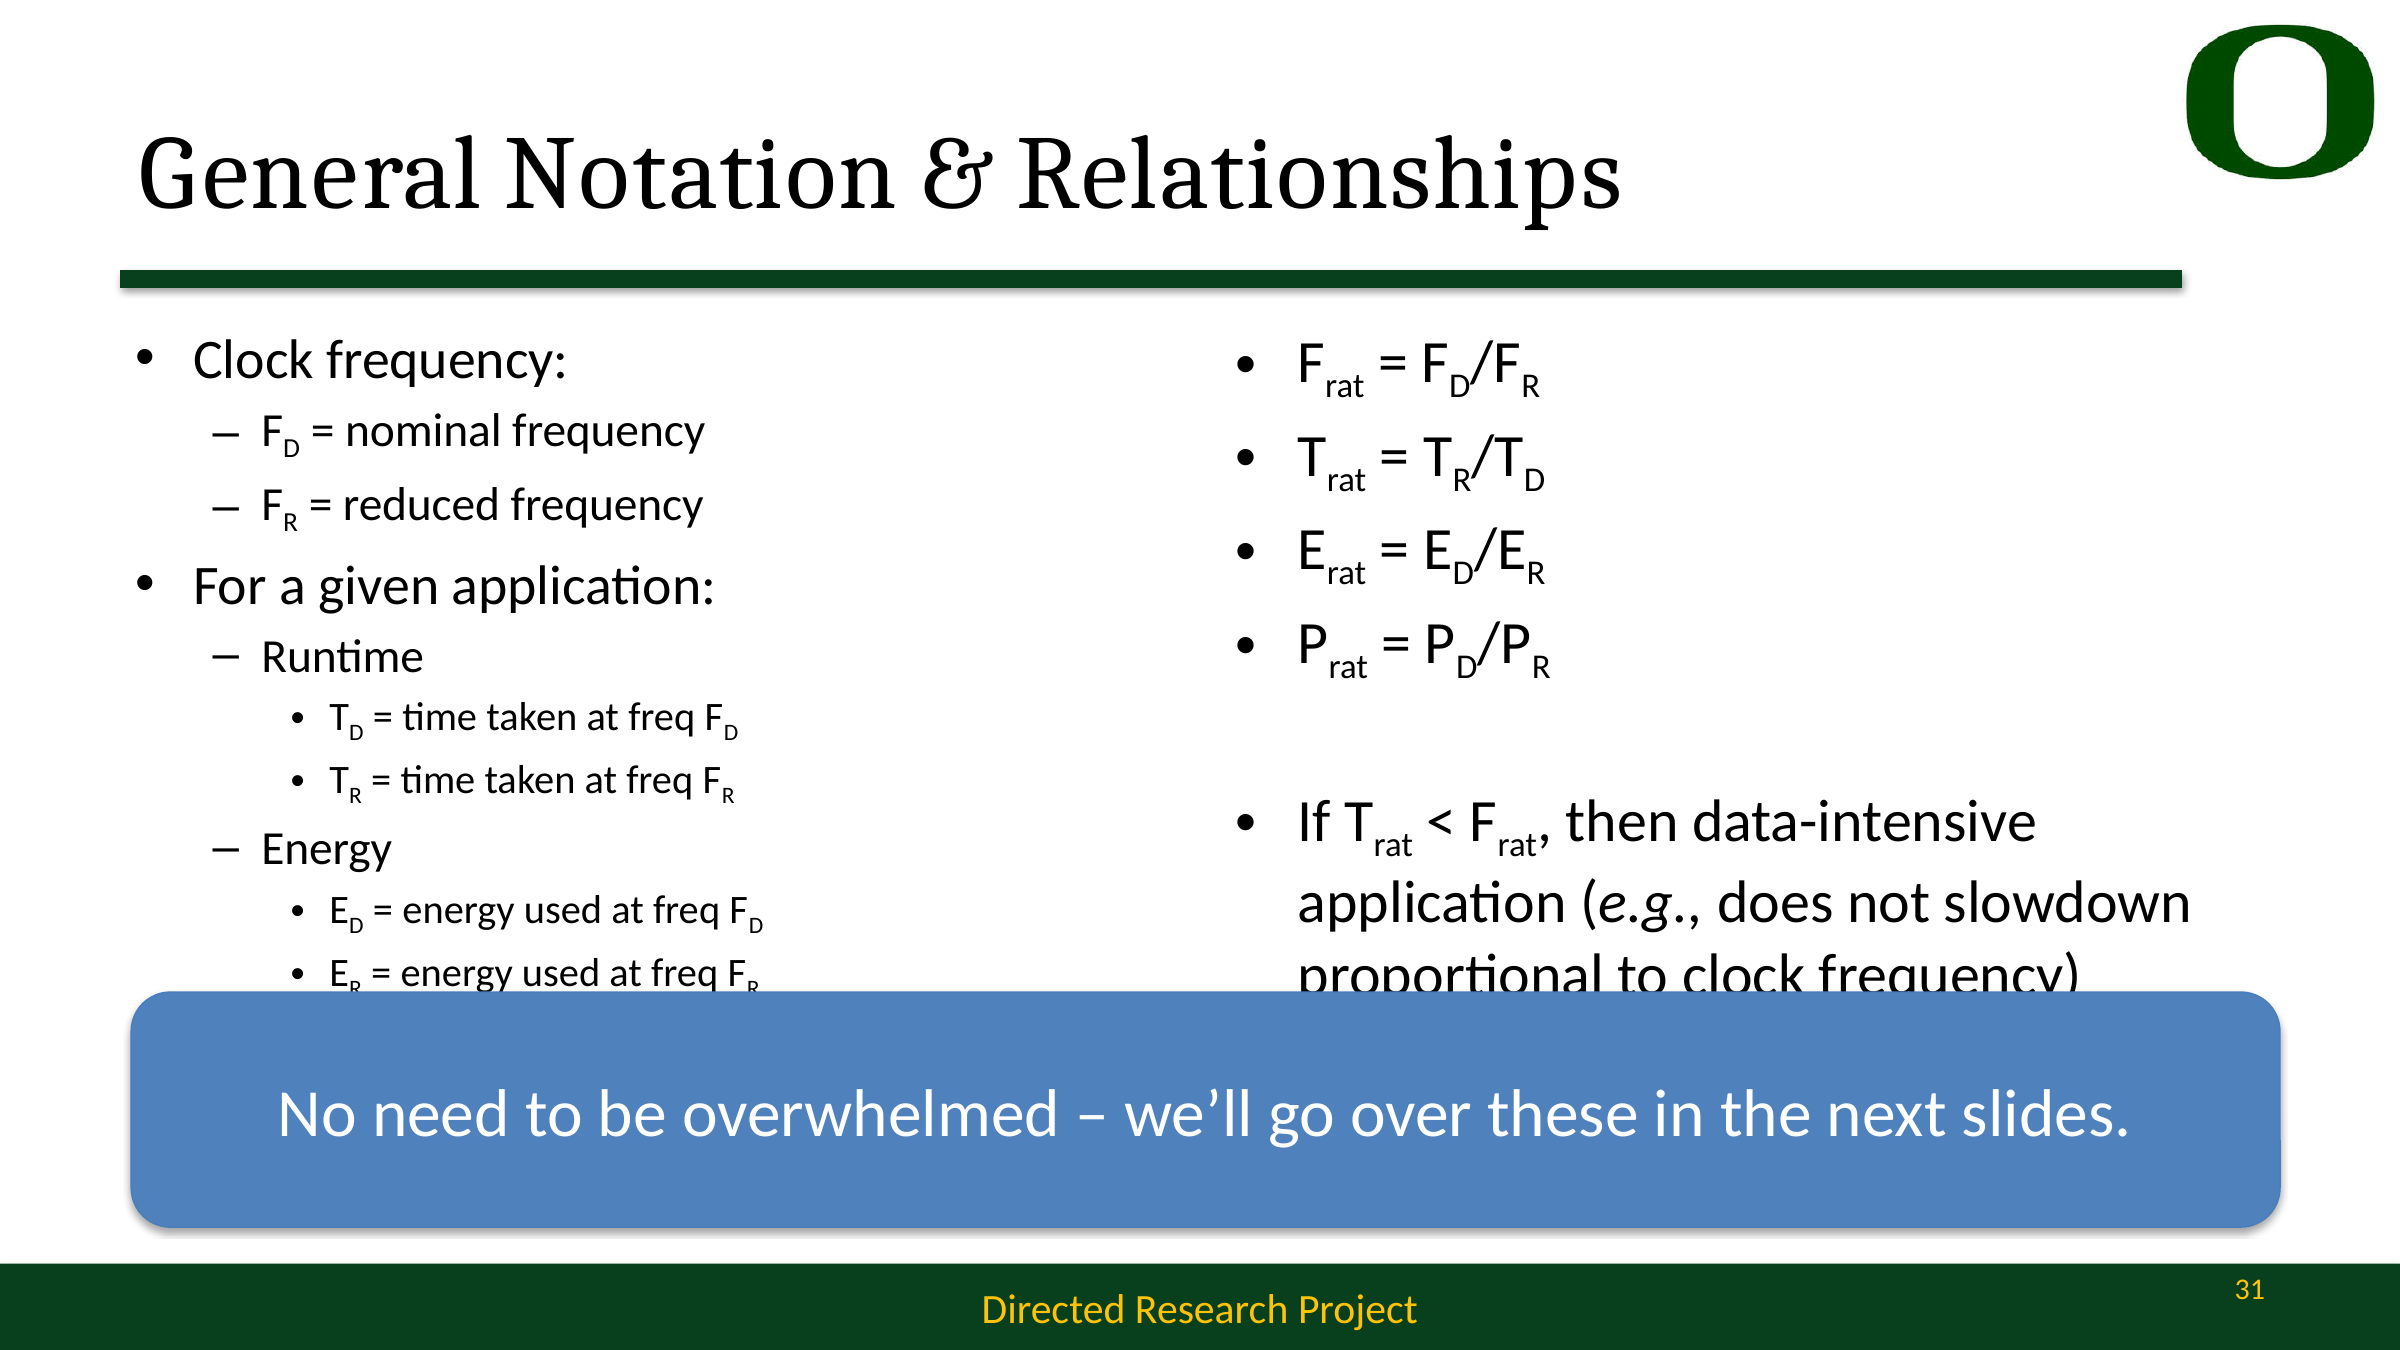

# General Notation & Relationships
Clock frequency:
FD = nominal frequency
FR = reduced frequency
For a given application:
Runtime
TD = time taken at freq FD
TR = time taken at freq FR
Energy
ED = energy used at freq FD
ER = energy used at freq FR
Power
PD = power at freq FD
PR = power at freq FR
Frat = FD/FR
Trat = TR/TD
Erat = ED/ER
Prat = PD/PR

If Trat < Frat, then data-intensive application (e.g., does not slowdown proportional to clock frequency)
Energy savings: Trat vs. Erat
Power savings: Trat vs. Prat
No need to be overwhelmed – we’ll go over these in the next slides.
31